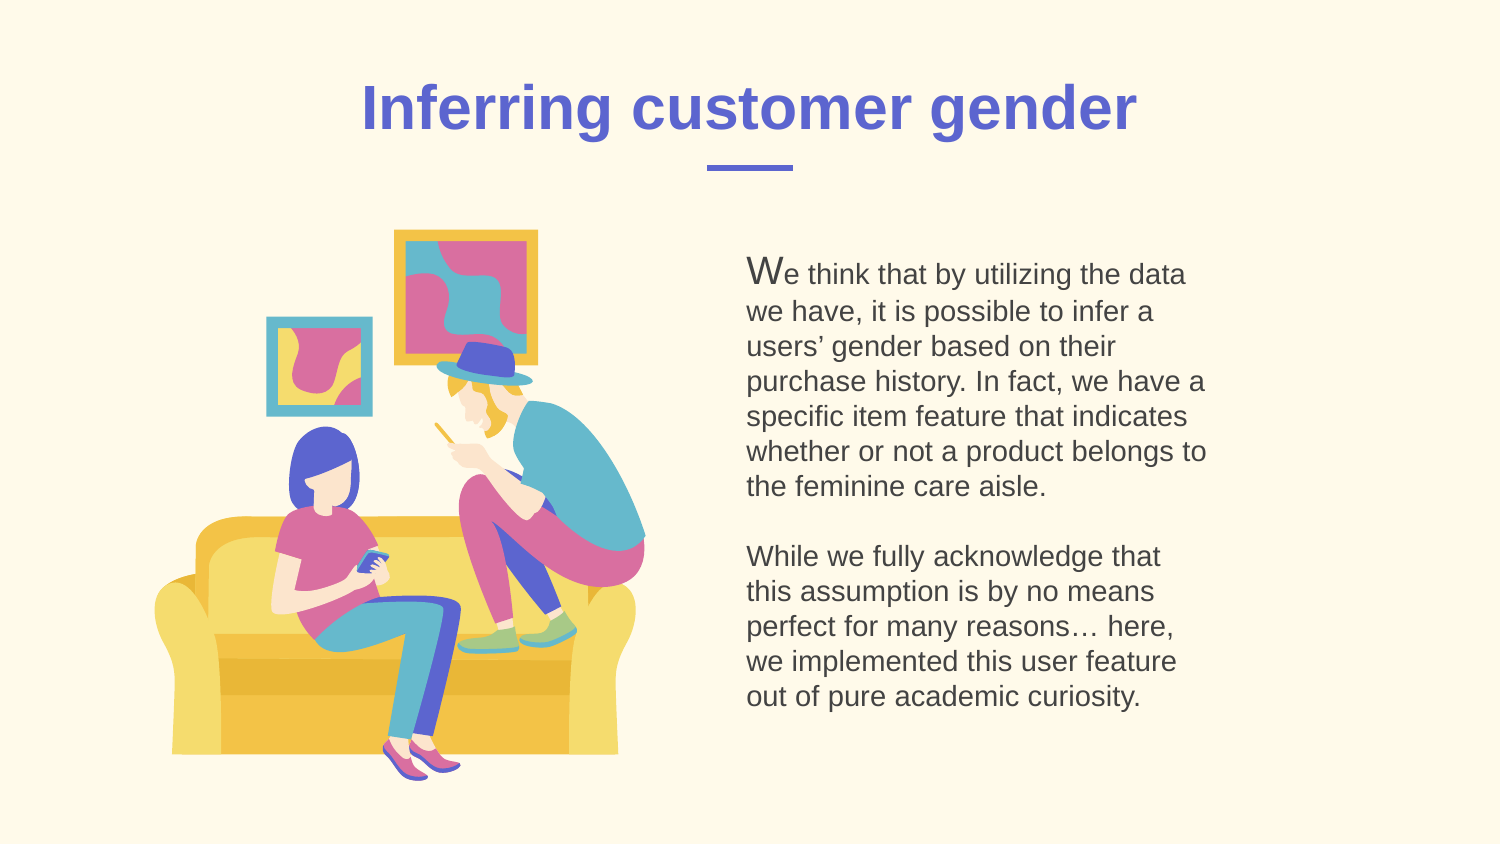

# Inferring customer gender

We think that by utilizing the data we have, it is possible to infer a users’ gender based on their purchase history. In fact, we have a specific item feature that indicates whether or not a product belongs to the feminine care aisle.

While we fully acknowledge that this assumption is by no means perfect for many reasons… here, we implemented this user feature out of pure academic curiosity.